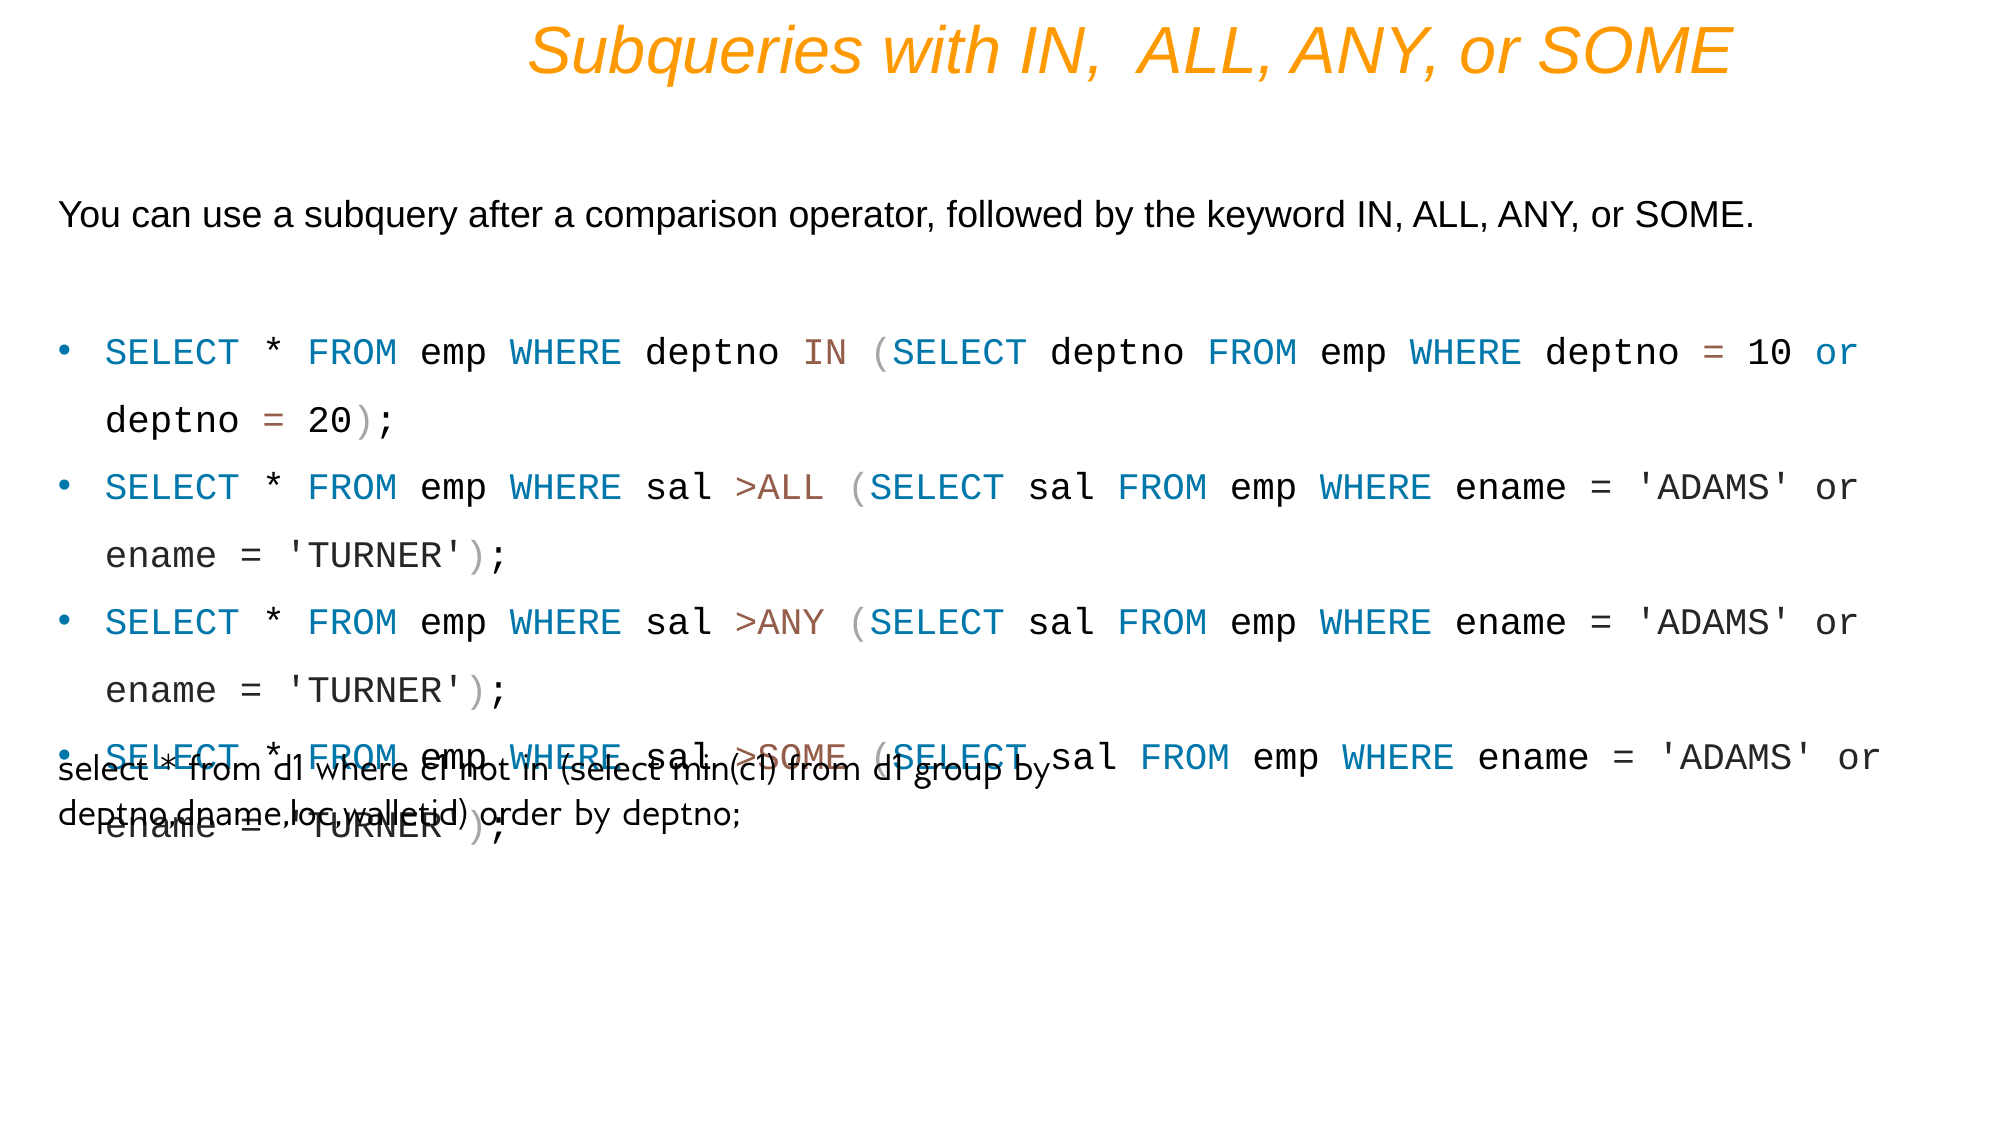

Subqueries with IN,  ALL, ANY, or SOME
You can use a subquery after a comparison operator, followed by the keyword IN, ALL, ANY, or SOME.
SELECT * FROM emp WHERE deptno IN (SELECT deptno FROM emp WHERE deptno = 10 or deptno = 20);
SELECT * FROM emp WHERE sal >ALL (SELECT sal FROM emp WHERE ename = 'ADAMS' or ename = 'TURNER');
SELECT * FROM emp WHERE sal >ANY (SELECT sal FROM emp WHERE ename = 'ADAMS' or ename = 'TURNER');
SELECT * FROM emp WHERE sal >SOME (SELECT sal FROM emp WHERE ename = 'ADAMS' or ename = 'TURNER');
select * from d1 where c1 not in (select min(c1) from d1 group by deptno,dname,loc,walletid) order by deptno;